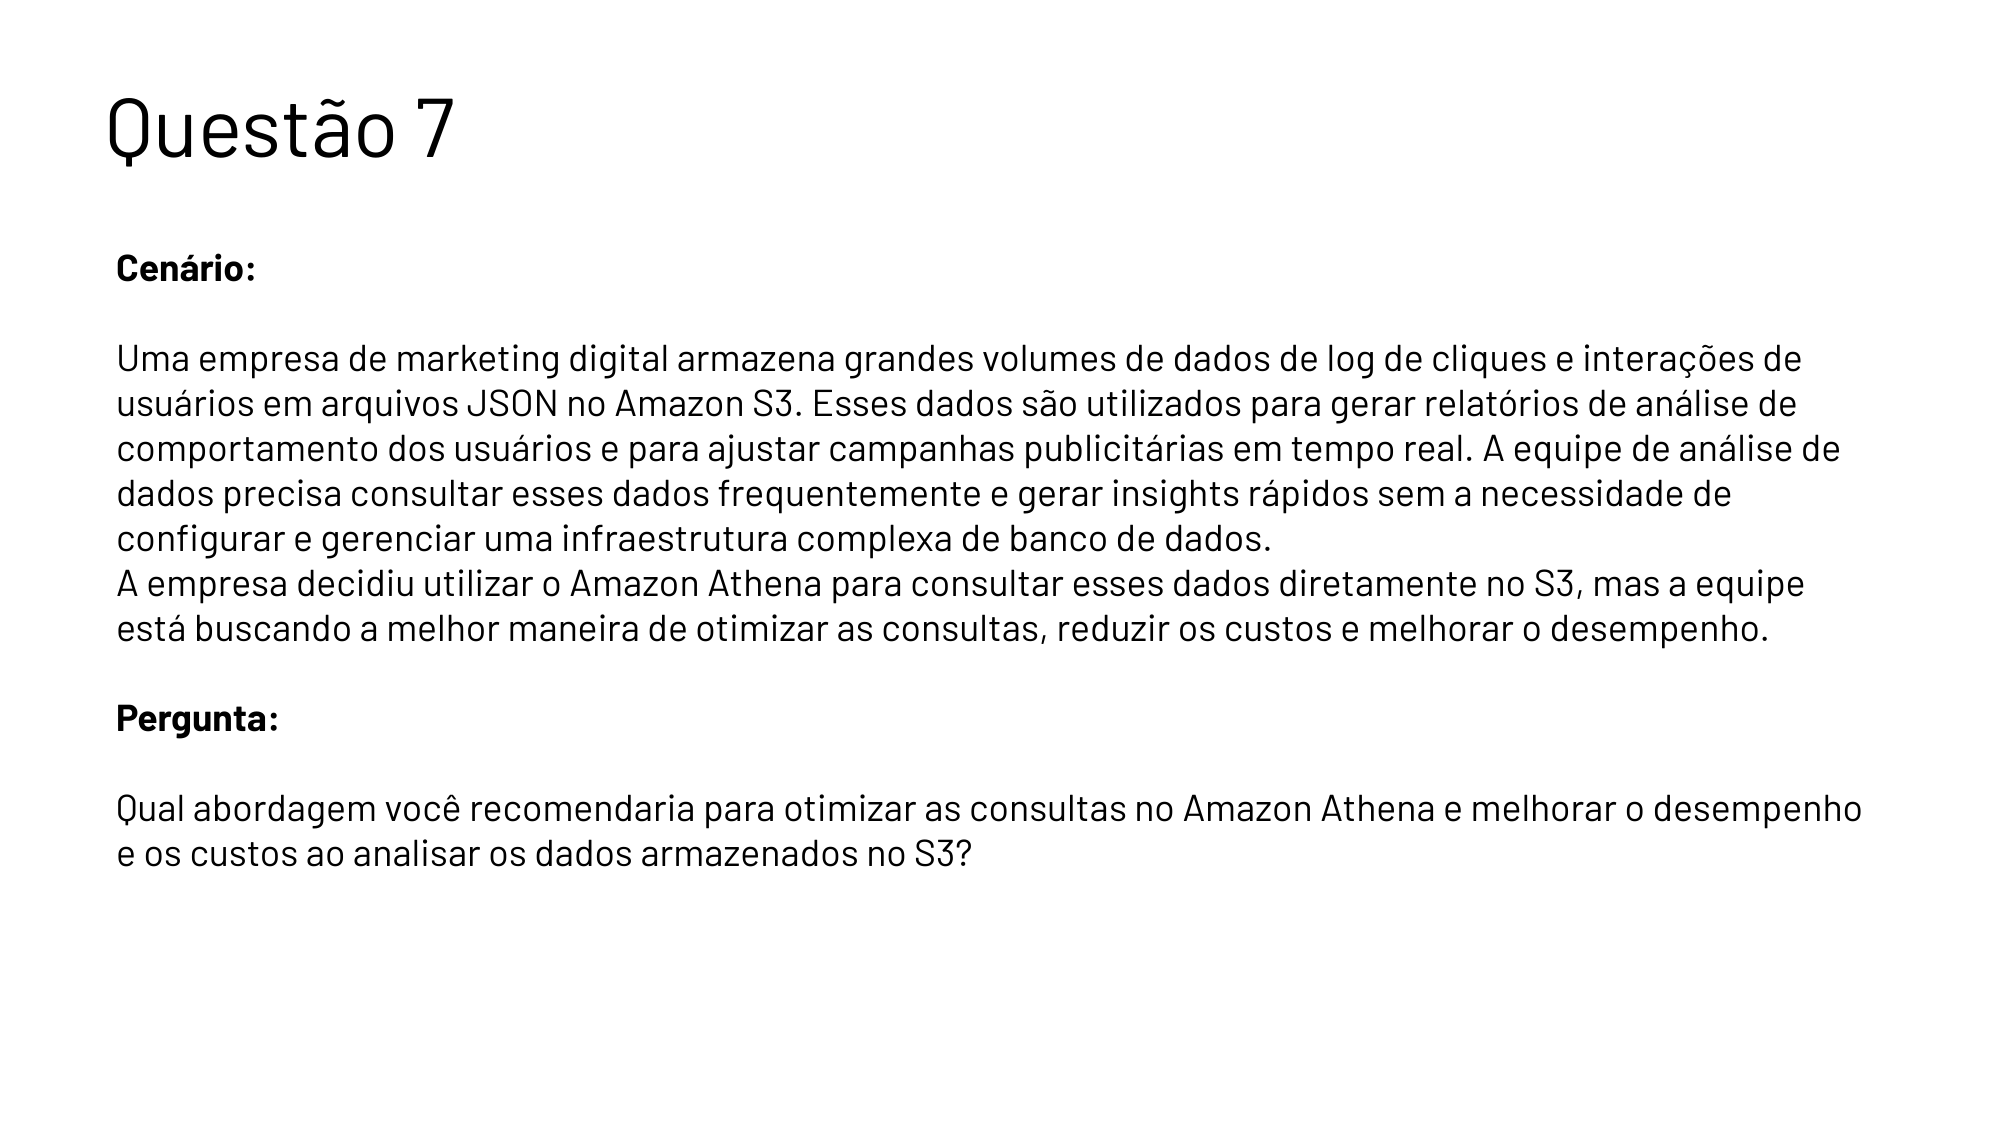

# Questão 7
Cenário:

Uma empresa de marketing digital armazena grandes volumes de dados de log de cliques e interações de usuários em arquivos JSON no Amazon S3. Esses dados são utilizados para gerar relatórios de análise de comportamento dos usuários e para ajustar campanhas publicitárias em tempo real. A equipe de análise de dados precisa consultar esses dados frequentemente e gerar insights rápidos sem a necessidade de configurar e gerenciar uma infraestrutura complexa de banco de dados.
A empresa decidiu utilizar o Amazon Athena para consultar esses dados diretamente no S3, mas a equipe está buscando a melhor maneira de otimizar as consultas, reduzir os custos e melhorar o desempenho.

Pergunta:

Qual abordagem você recomendaria para otimizar as consultas no Amazon Athena e melhorar o desempenho e os custos ao analisar os dados armazenados no S3?